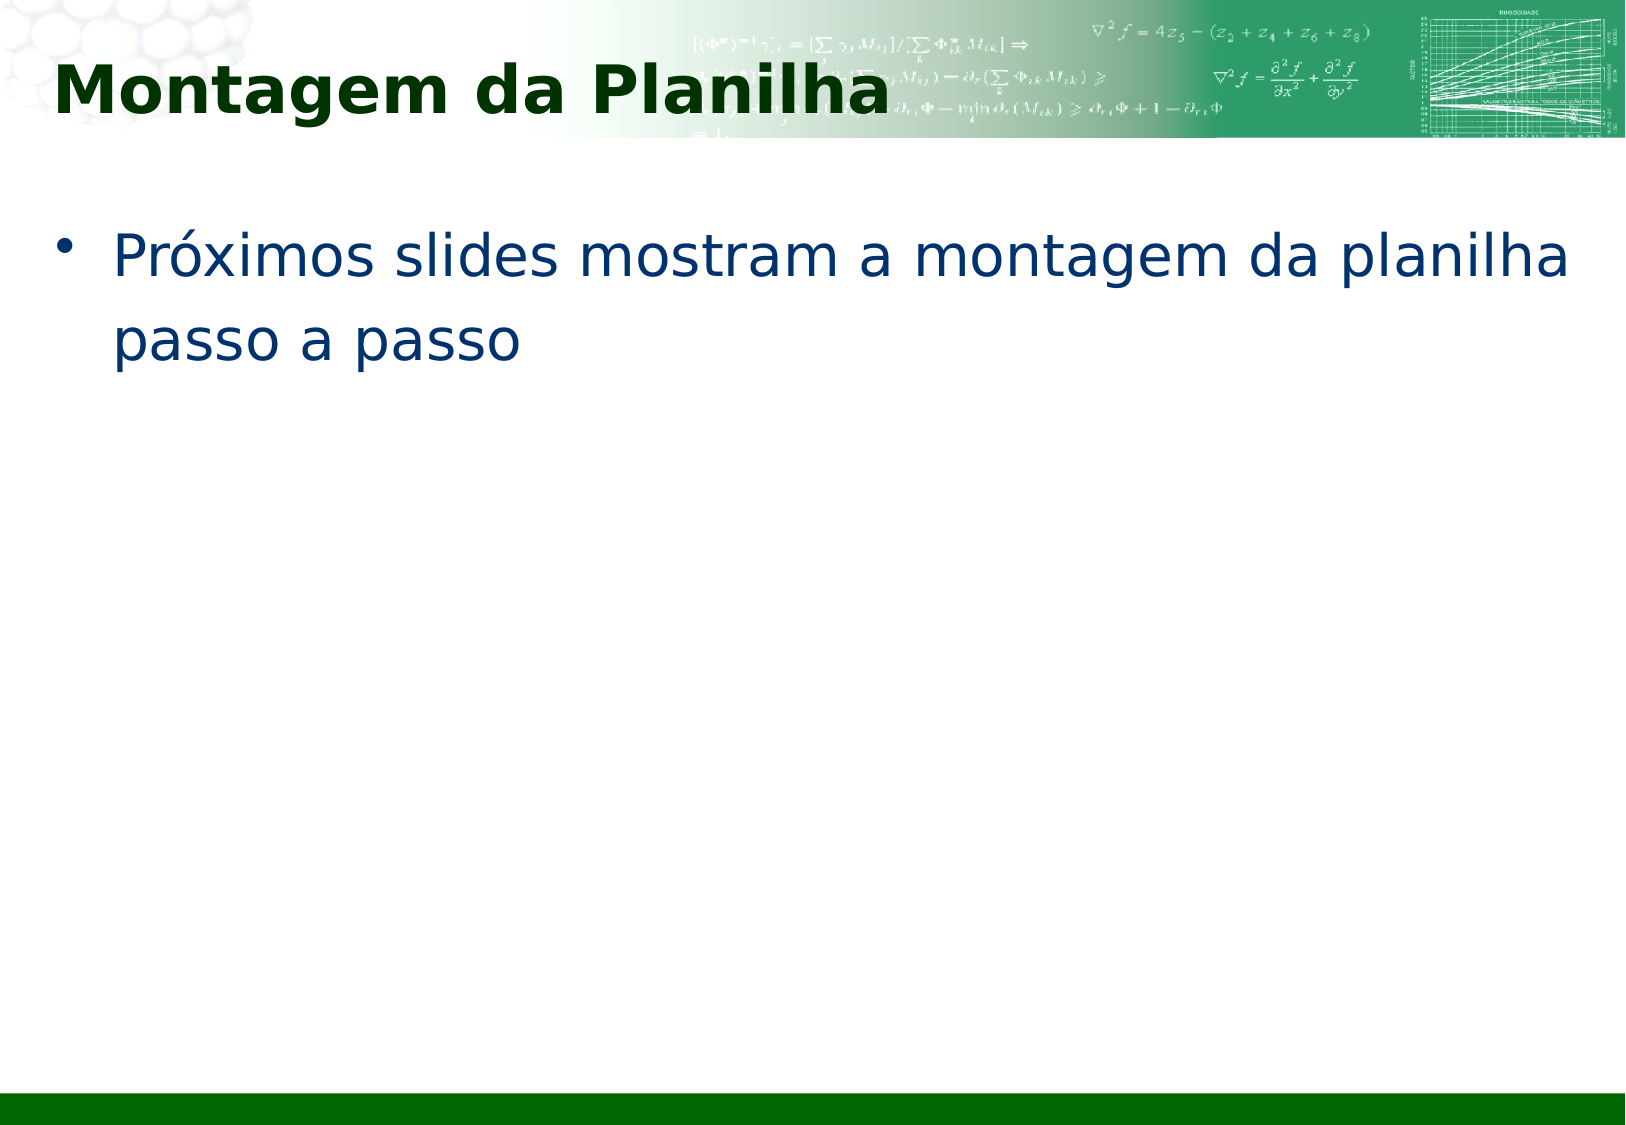

# Montagem da Planilha
Próximos slides mostram a montagem da planilha passo a passo